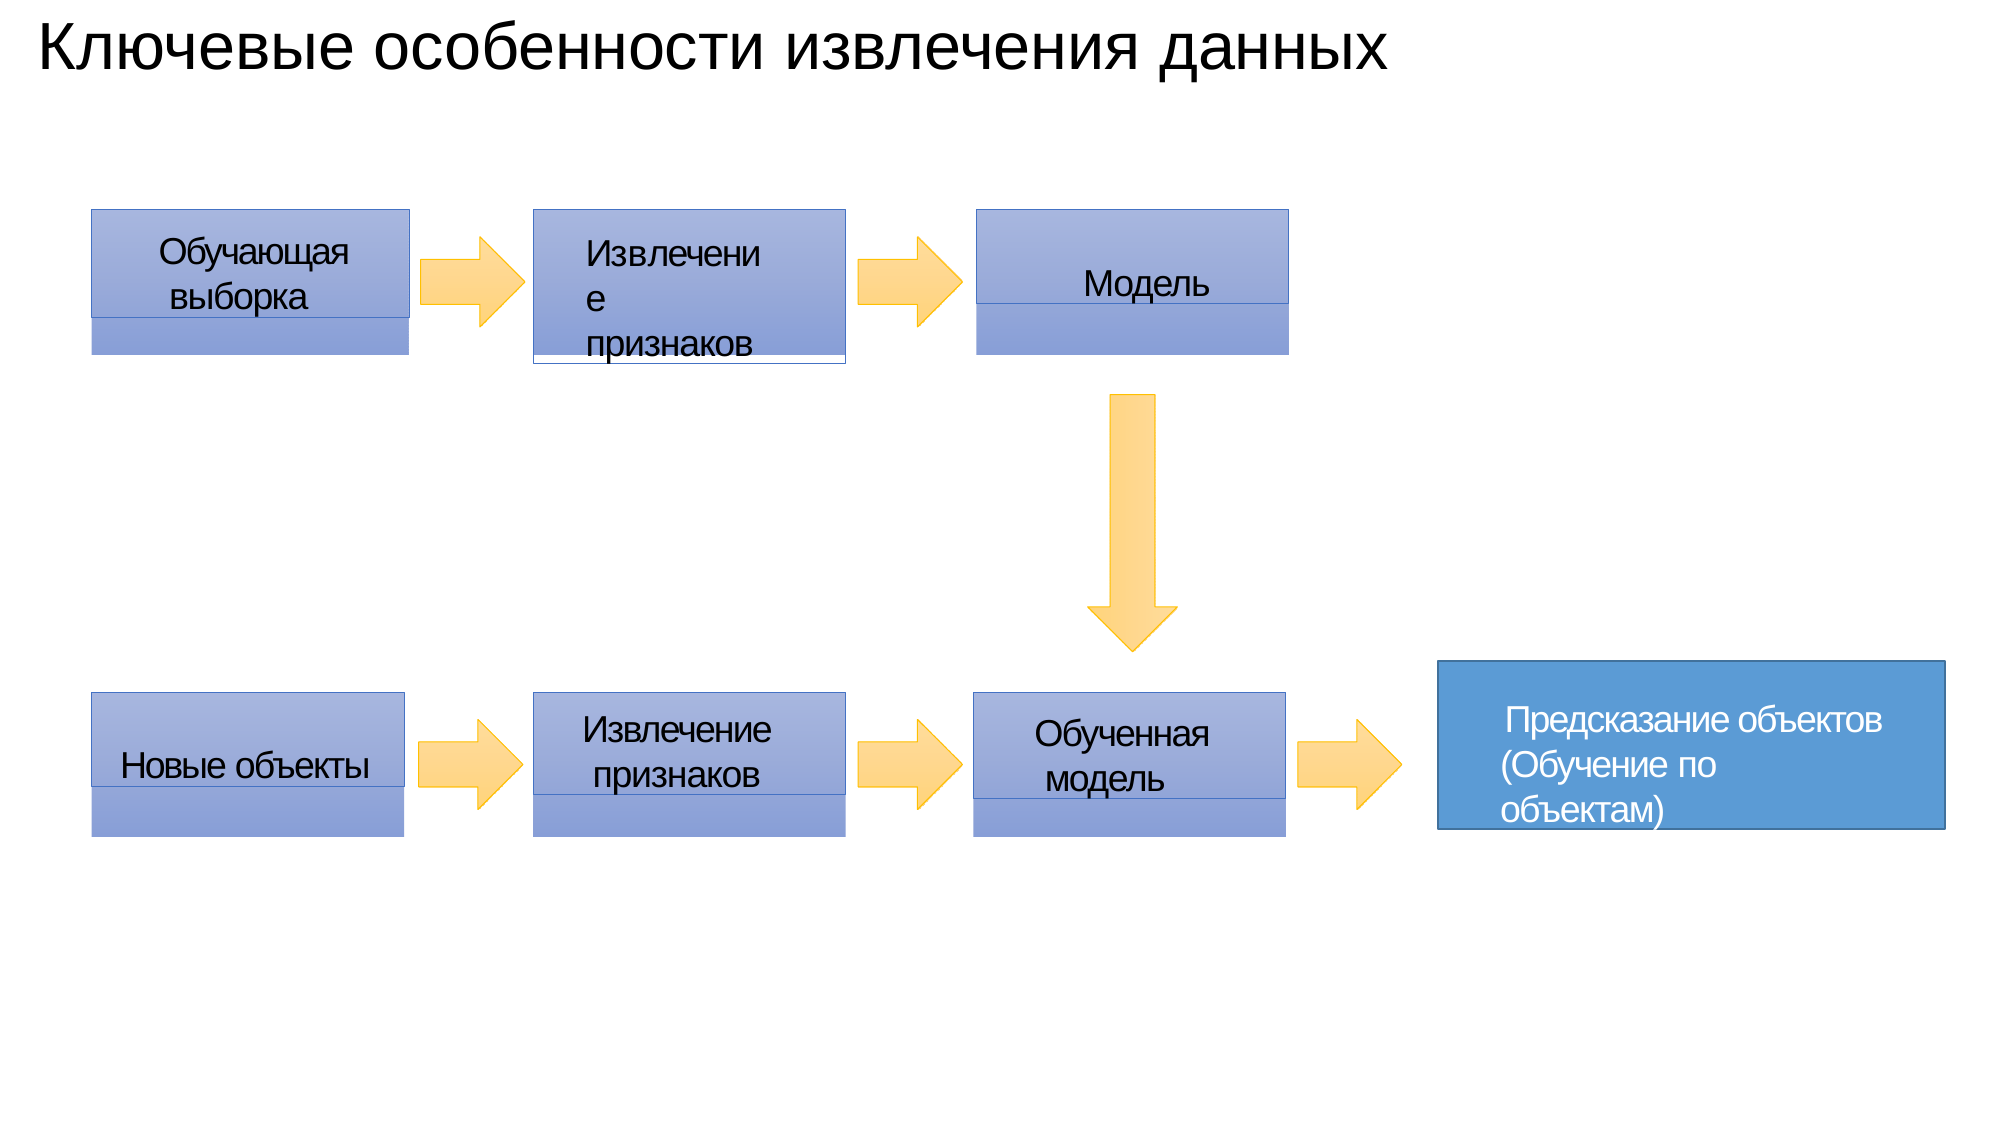

# Ключевые особенности извлечения данных

Обучающая  выборка

Извлечение  признаков

Модель

Предсказание объектов  (Обучение по объектам)

Новые объекты

Извлечение  признаков

Обученная  модель